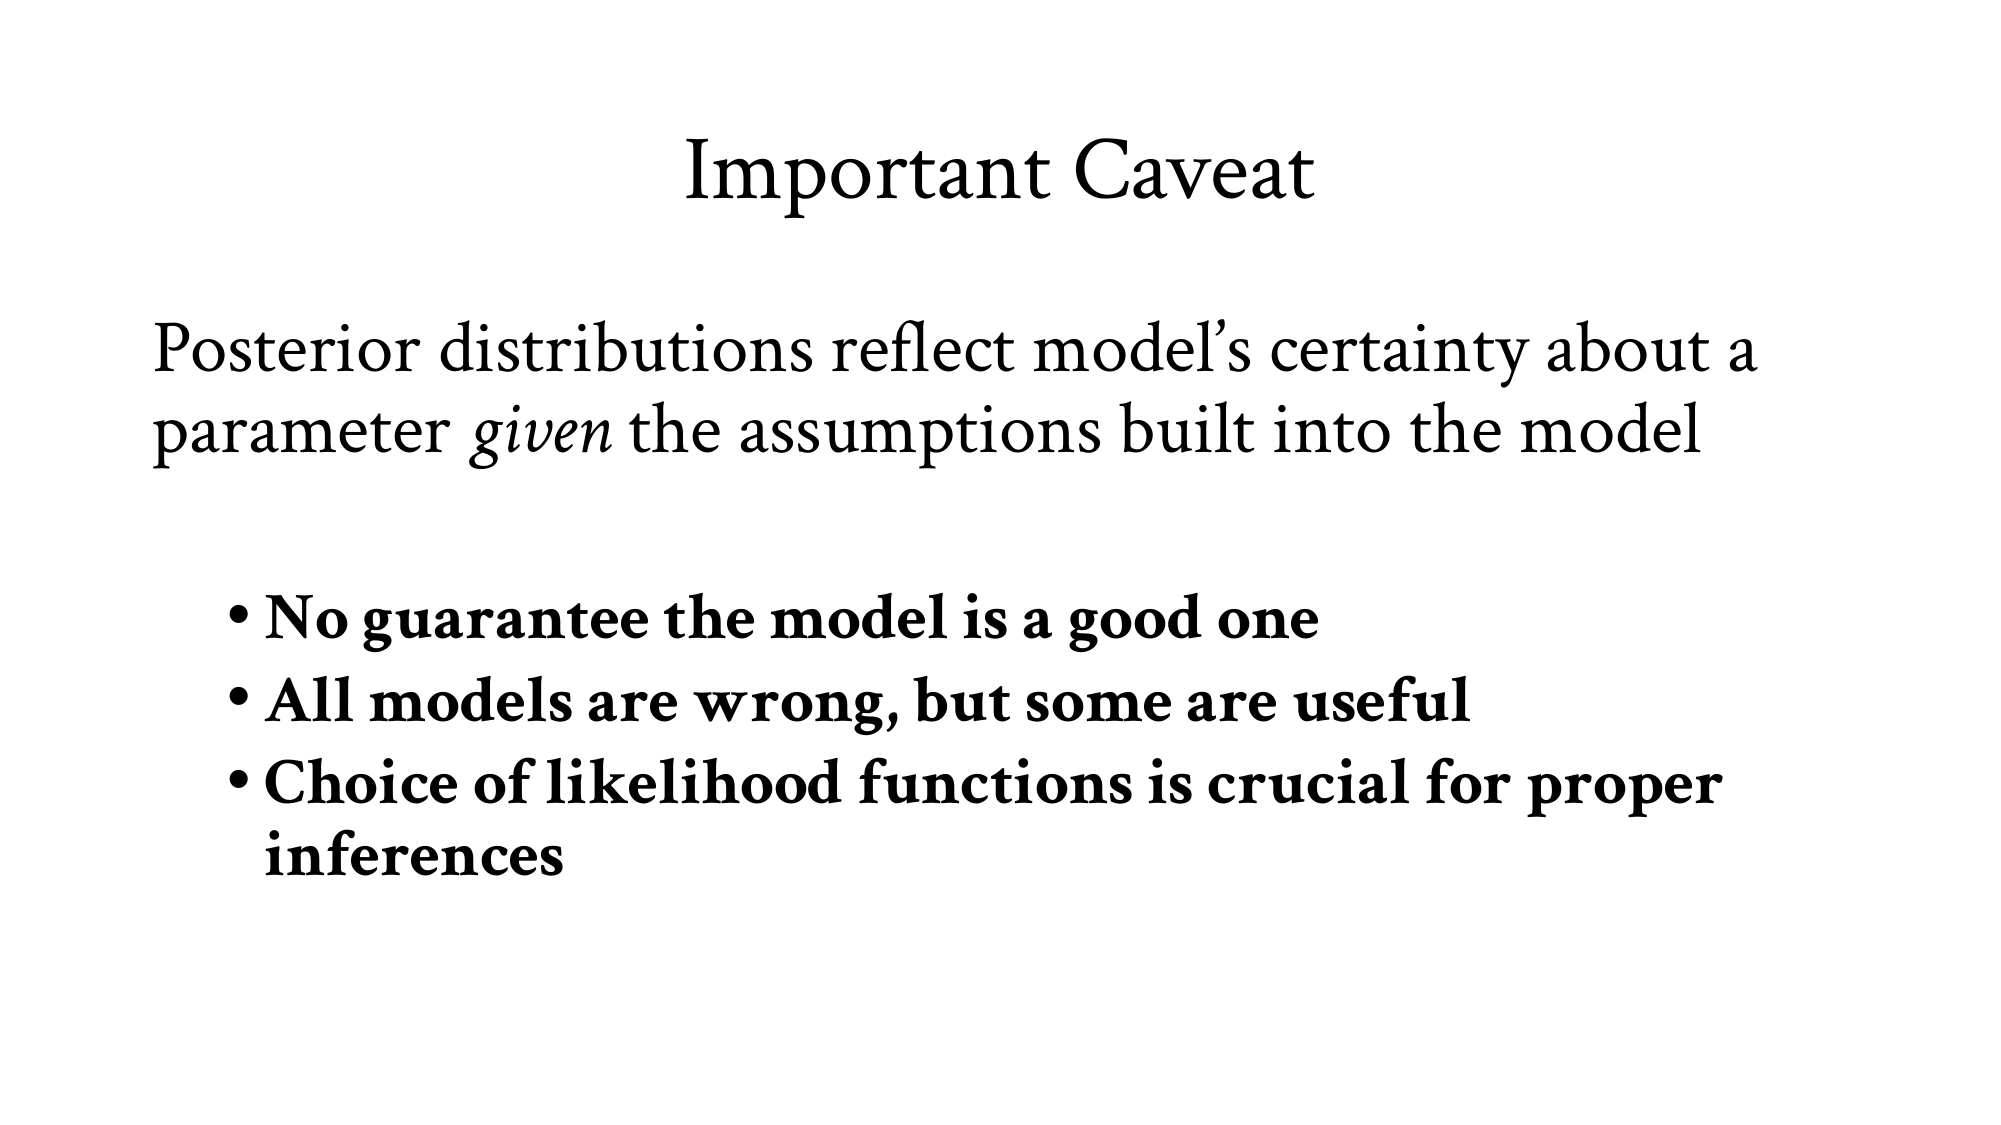

# Important Caveat
Posterior distributions reflect model’s certainty about a parameter given the assumptions built into the model

No guarantee the model is a good one
All models are wrong, but some are useful
Choice of likelihood functions is crucial for proper inferences